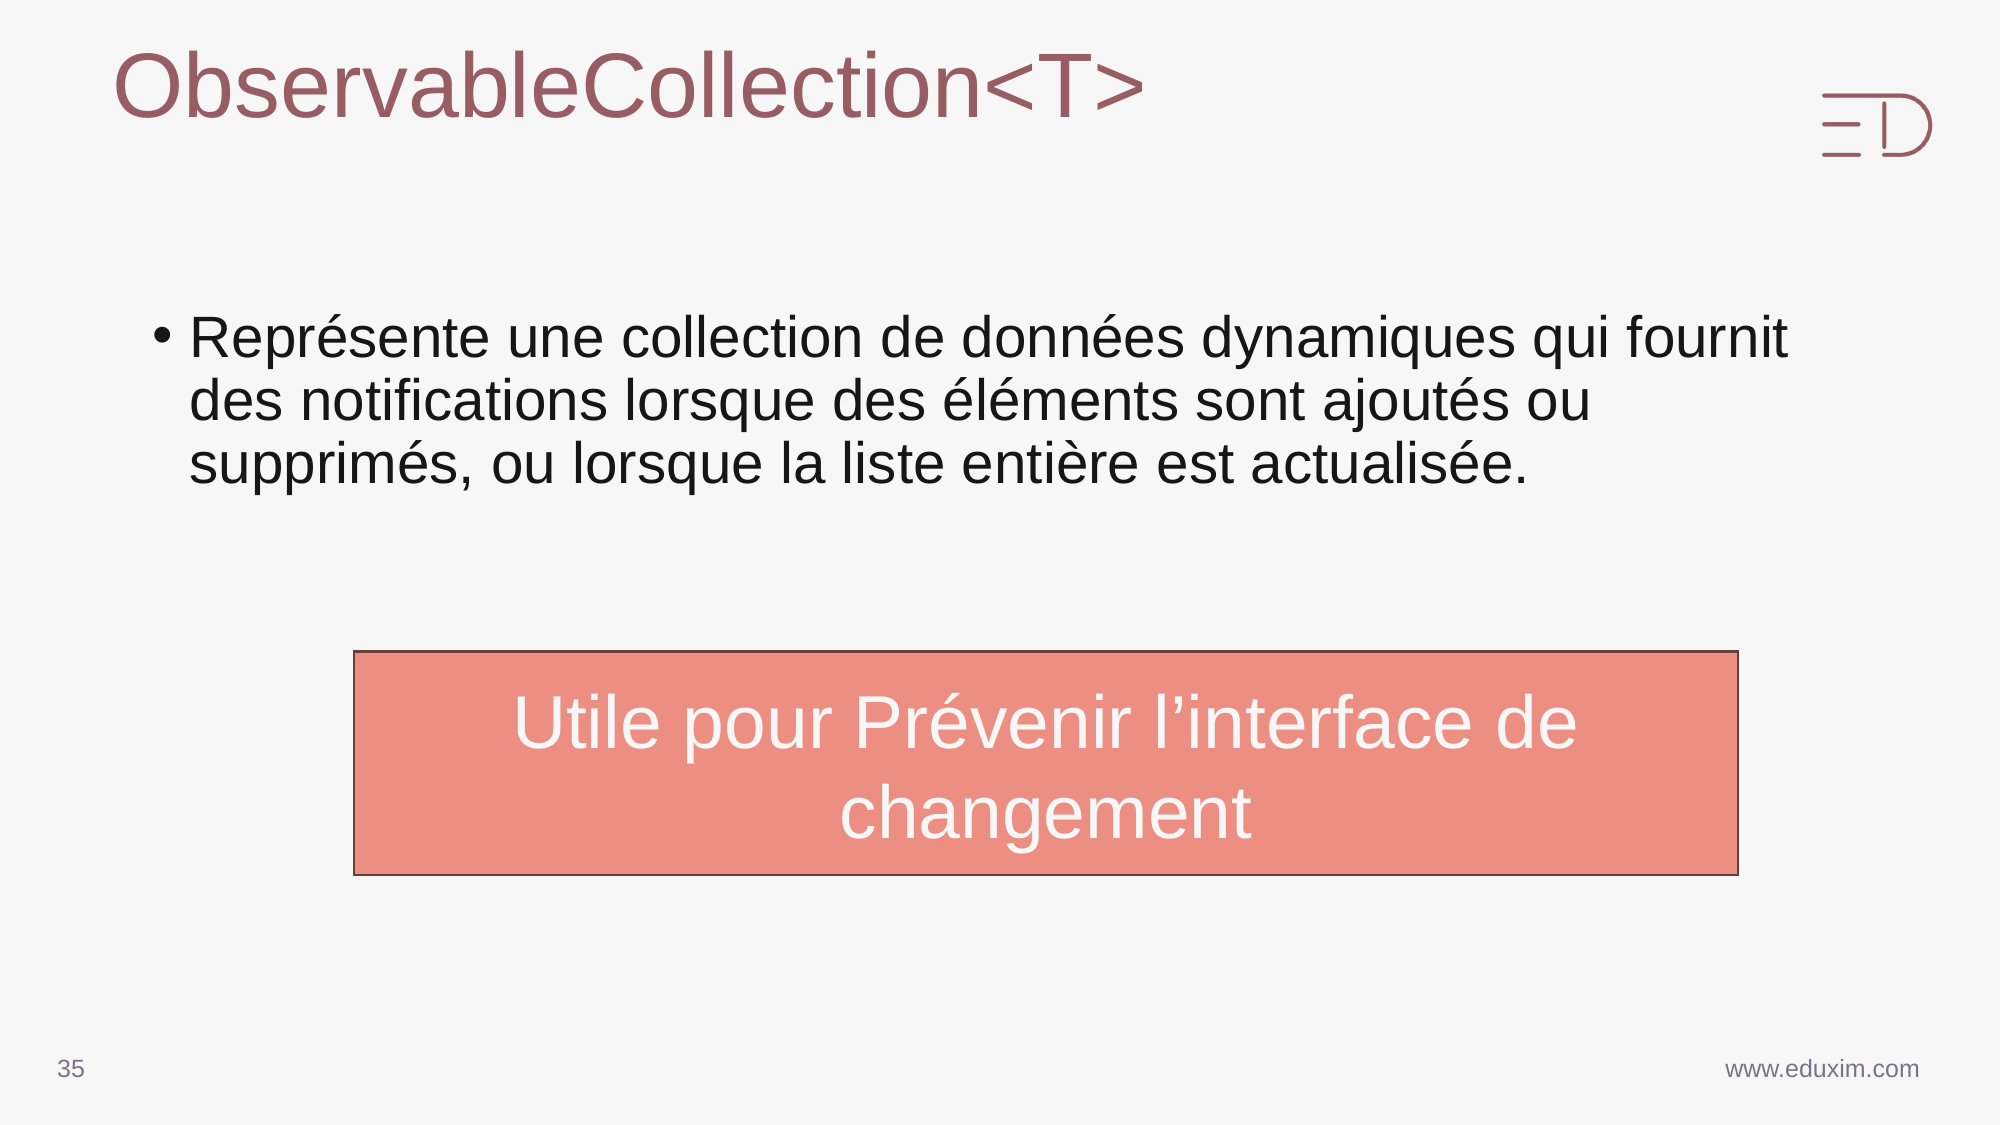

# ObservableCollection<T>
Représente une collection de données dynamiques qui fournit des notifications lorsque des éléments sont ajoutés ou supprimés, ou lorsque la liste entière est actualisée.
Utile pour Prévenir l’interface de changement